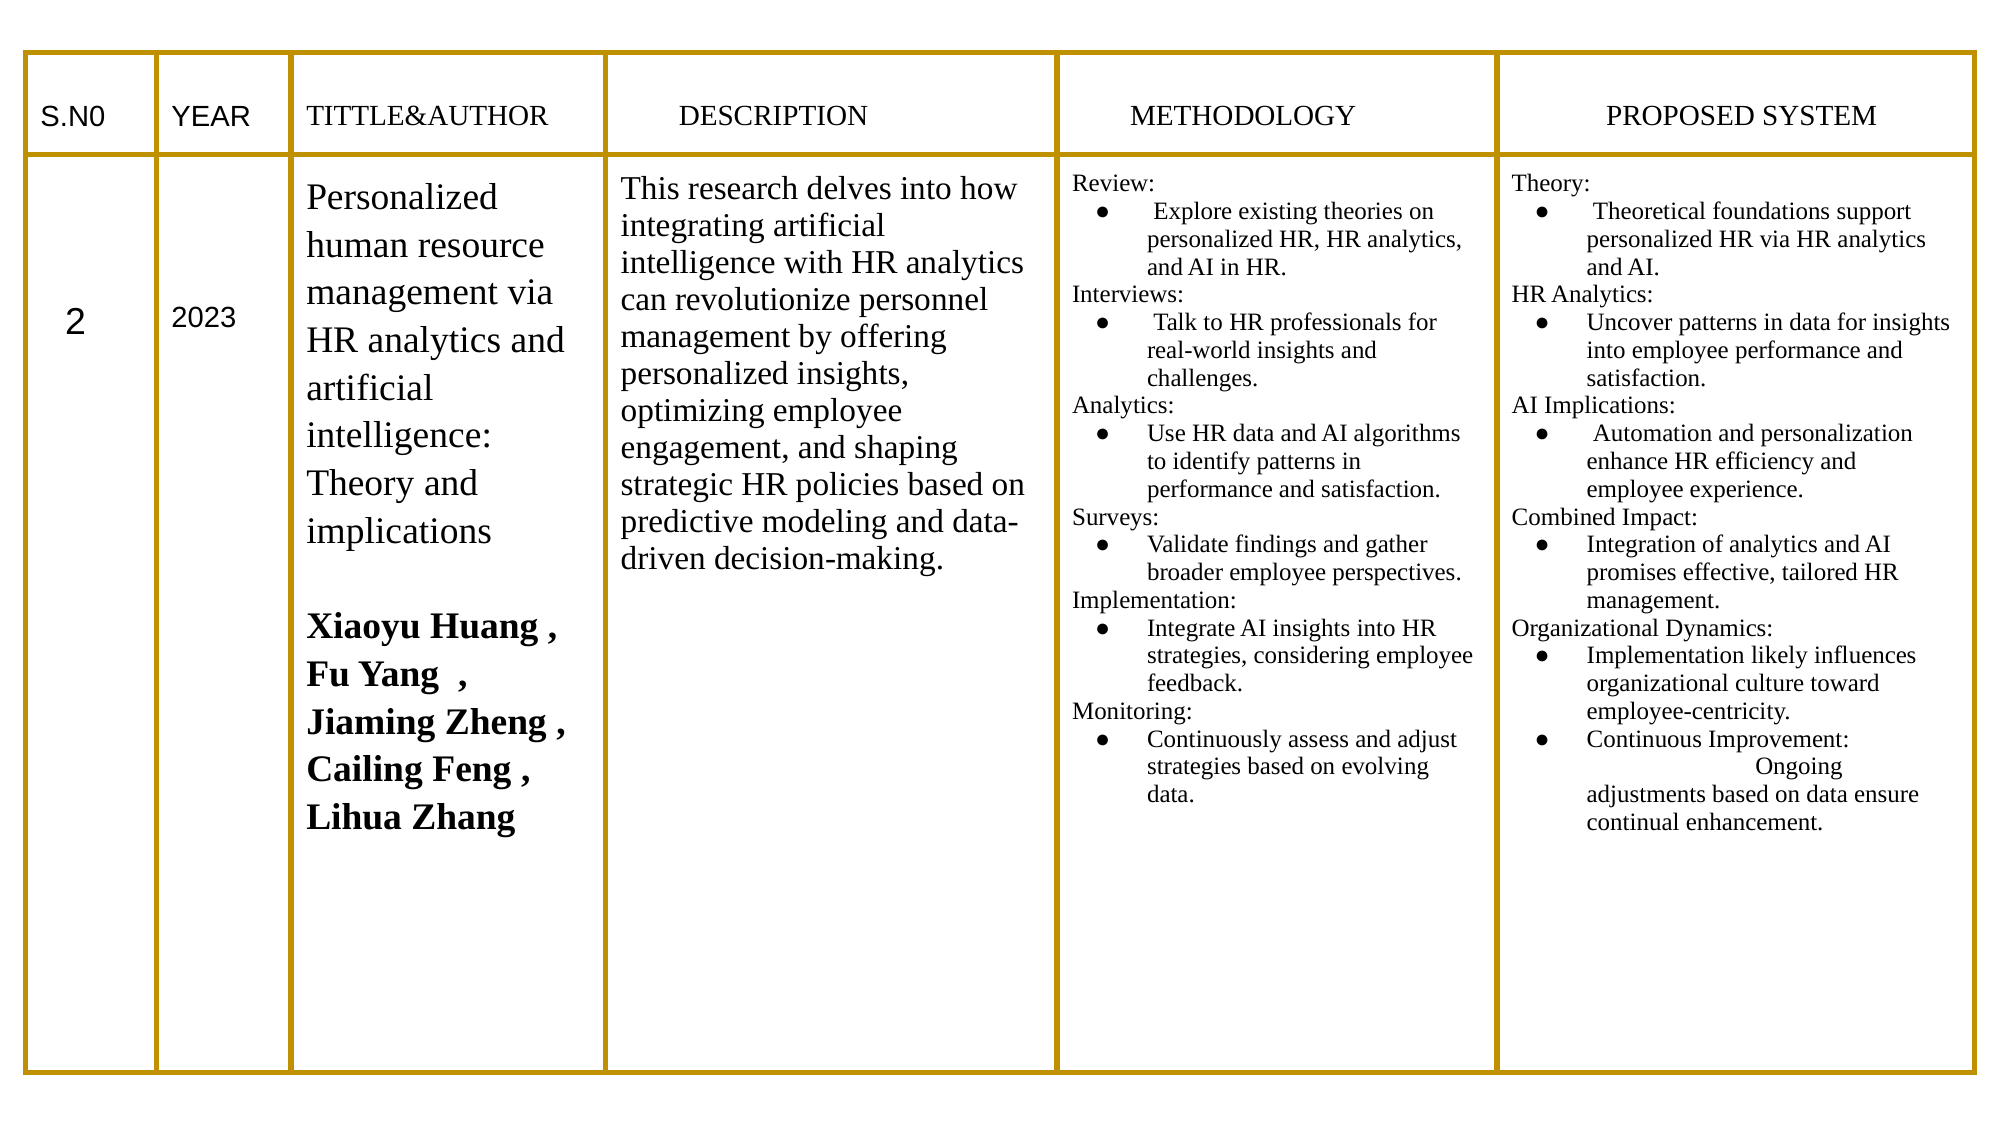

| S.N0 | YEAR | TITTLE&AUTHOR | DESCRIPTION | METHODOLOGY | PROPOSED SYSTEM |
| --- | --- | --- | --- | --- | --- |
| 2 | 2023 | Personalized human resource management via HR analytics and artificial intelligence: Theory and implications Xiaoyu Huang , Fu Yang , Jiaming Zheng , Cailing Feng , Lihua Zhang | This research delves into how integrating artificial intelligence with HR analytics can revolutionize personnel management by offering personalized insights, optimizing employee engagement, and shaping strategic HR policies based on predictive modeling and data-driven decision-making. | Review: Explore existing theories on personalized HR, HR analytics, and AI in HR. Interviews: Talk to HR professionals for real-world insights and challenges. Analytics: Use HR data and AI algorithms to identify patterns in performance and satisfaction. Surveys: Validate findings and gather broader employee perspectives. Implementation: Integrate AI insights into HR strategies, considering employee feedback. Monitoring: Continuously assess and adjust strategies based on evolving data. | Theory: Theoretical foundations support personalized HR via HR analytics and AI. HR Analytics: Uncover patterns in data for insights into employee performance and satisfaction. AI Implications: Automation and personalization enhance HR efficiency and employee experience. Combined Impact: Integration of analytics and AI promises effective, tailored HR management. Organizational Dynamics: Implementation likely influences organizational culture toward employee-centricity. Continuous Improvement: Ongoing adjustments based on data ensure continual enhancement. |